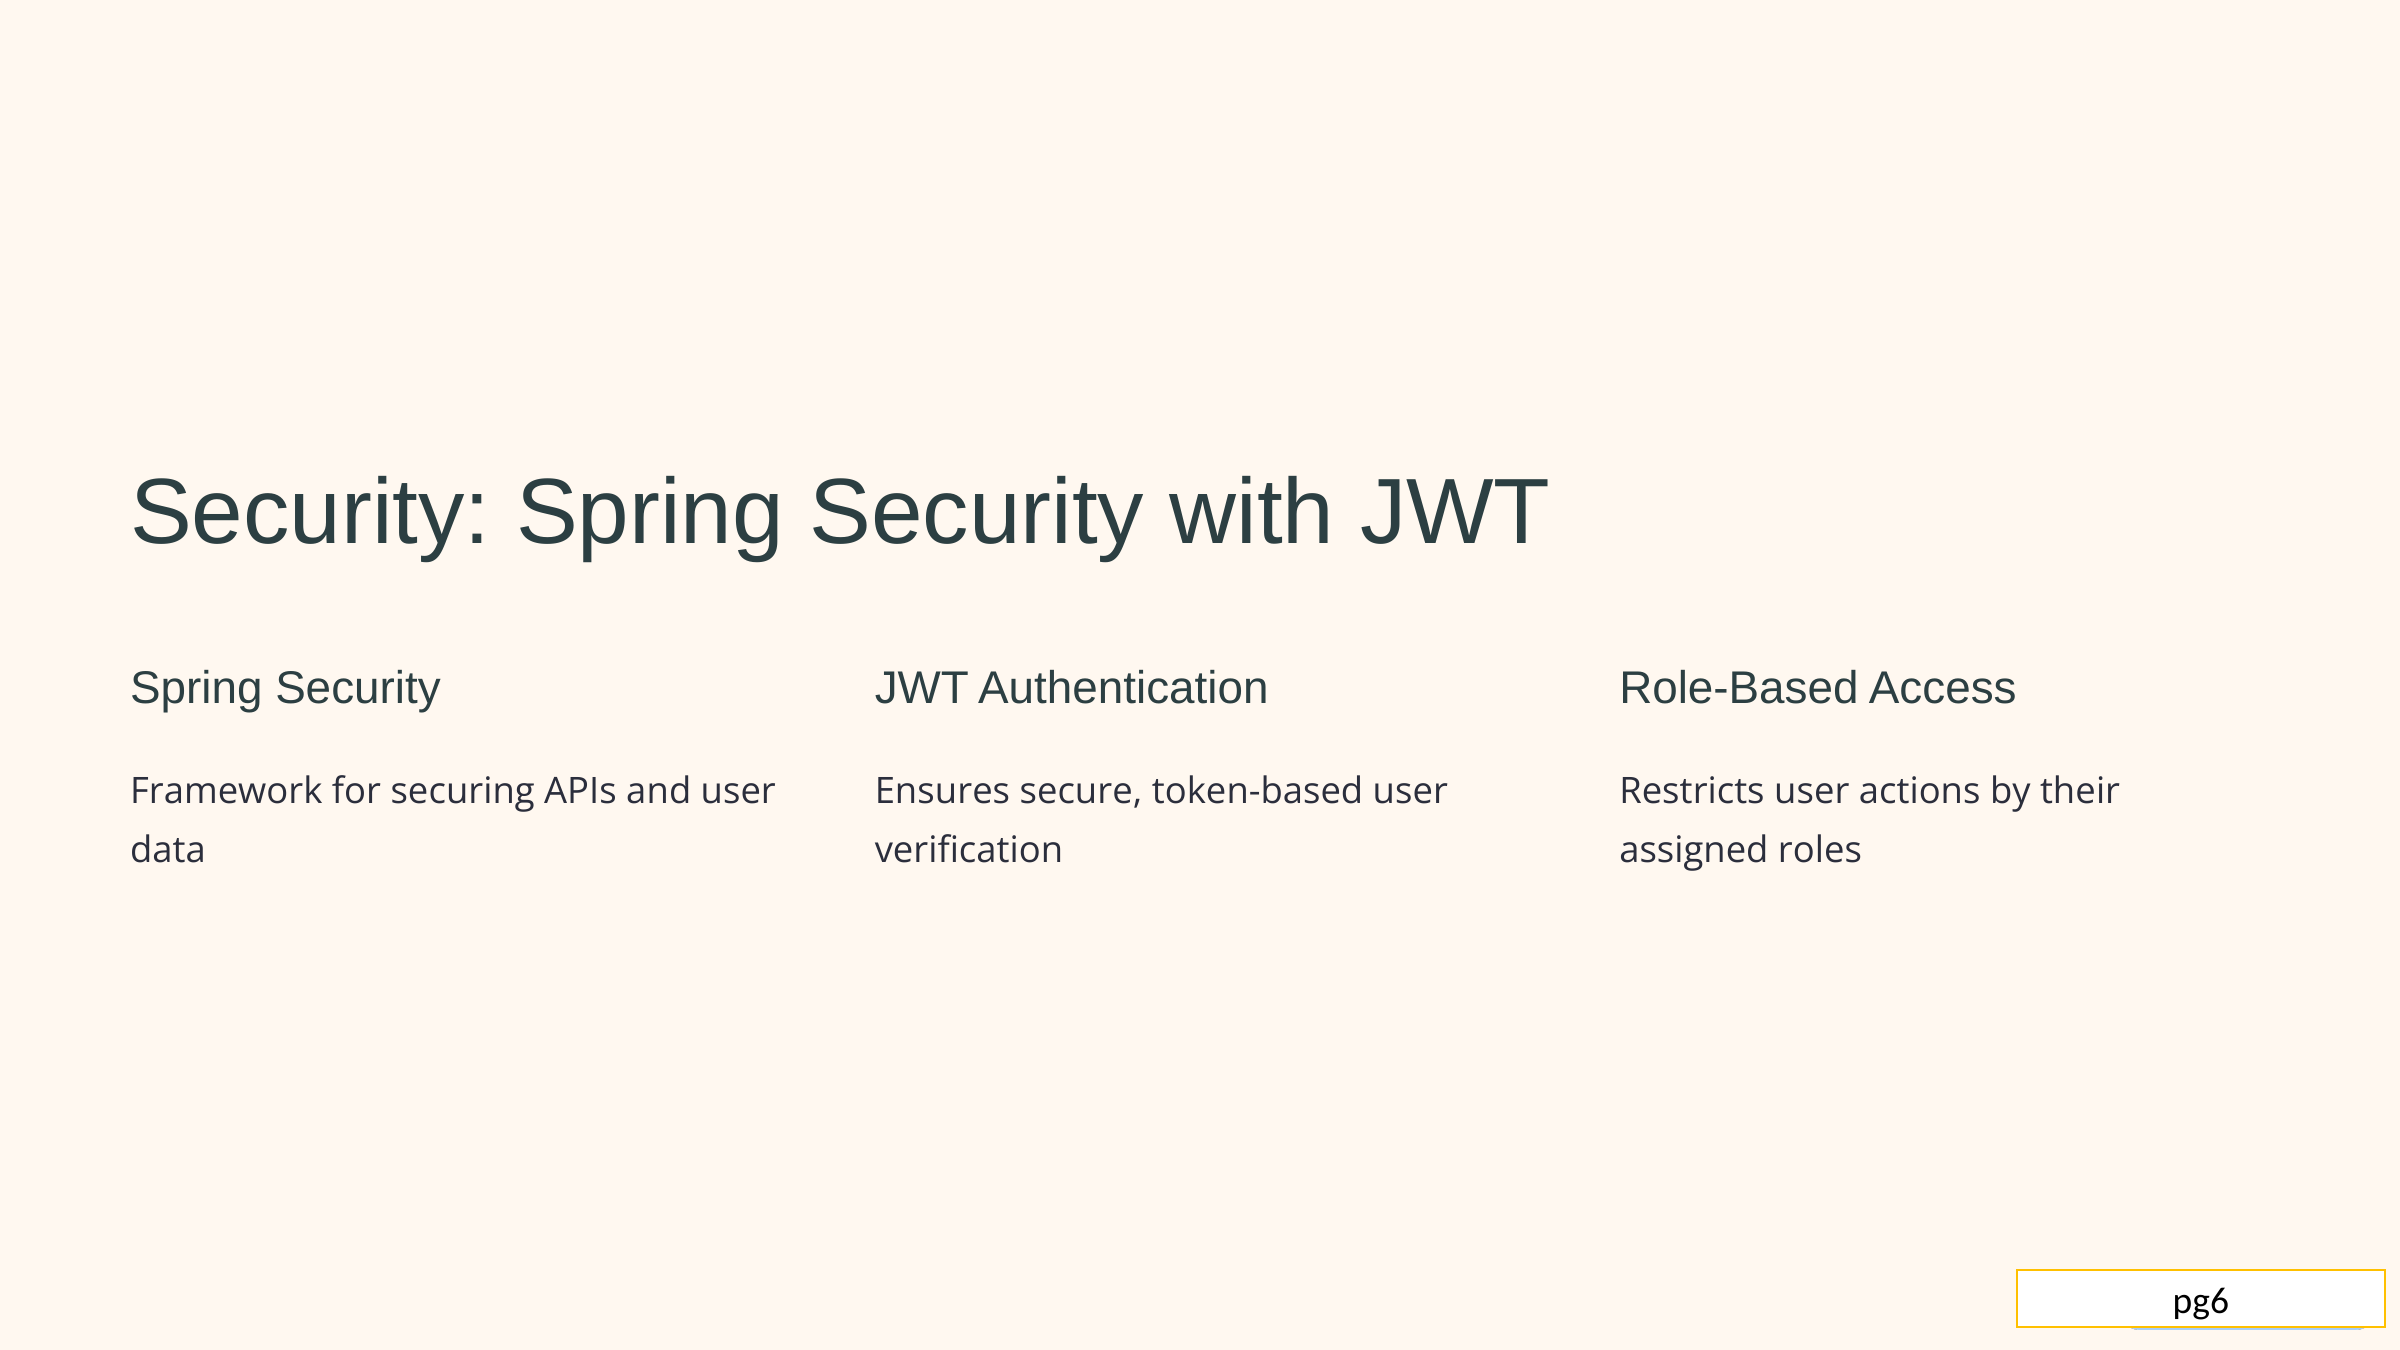

Security: Spring Security with JWT
Spring Security
JWT Authentication
Role-Based Access
Framework for securing APIs and user data
Ensures secure, token-based user verification
Restricts user actions by their assigned roles
pg6